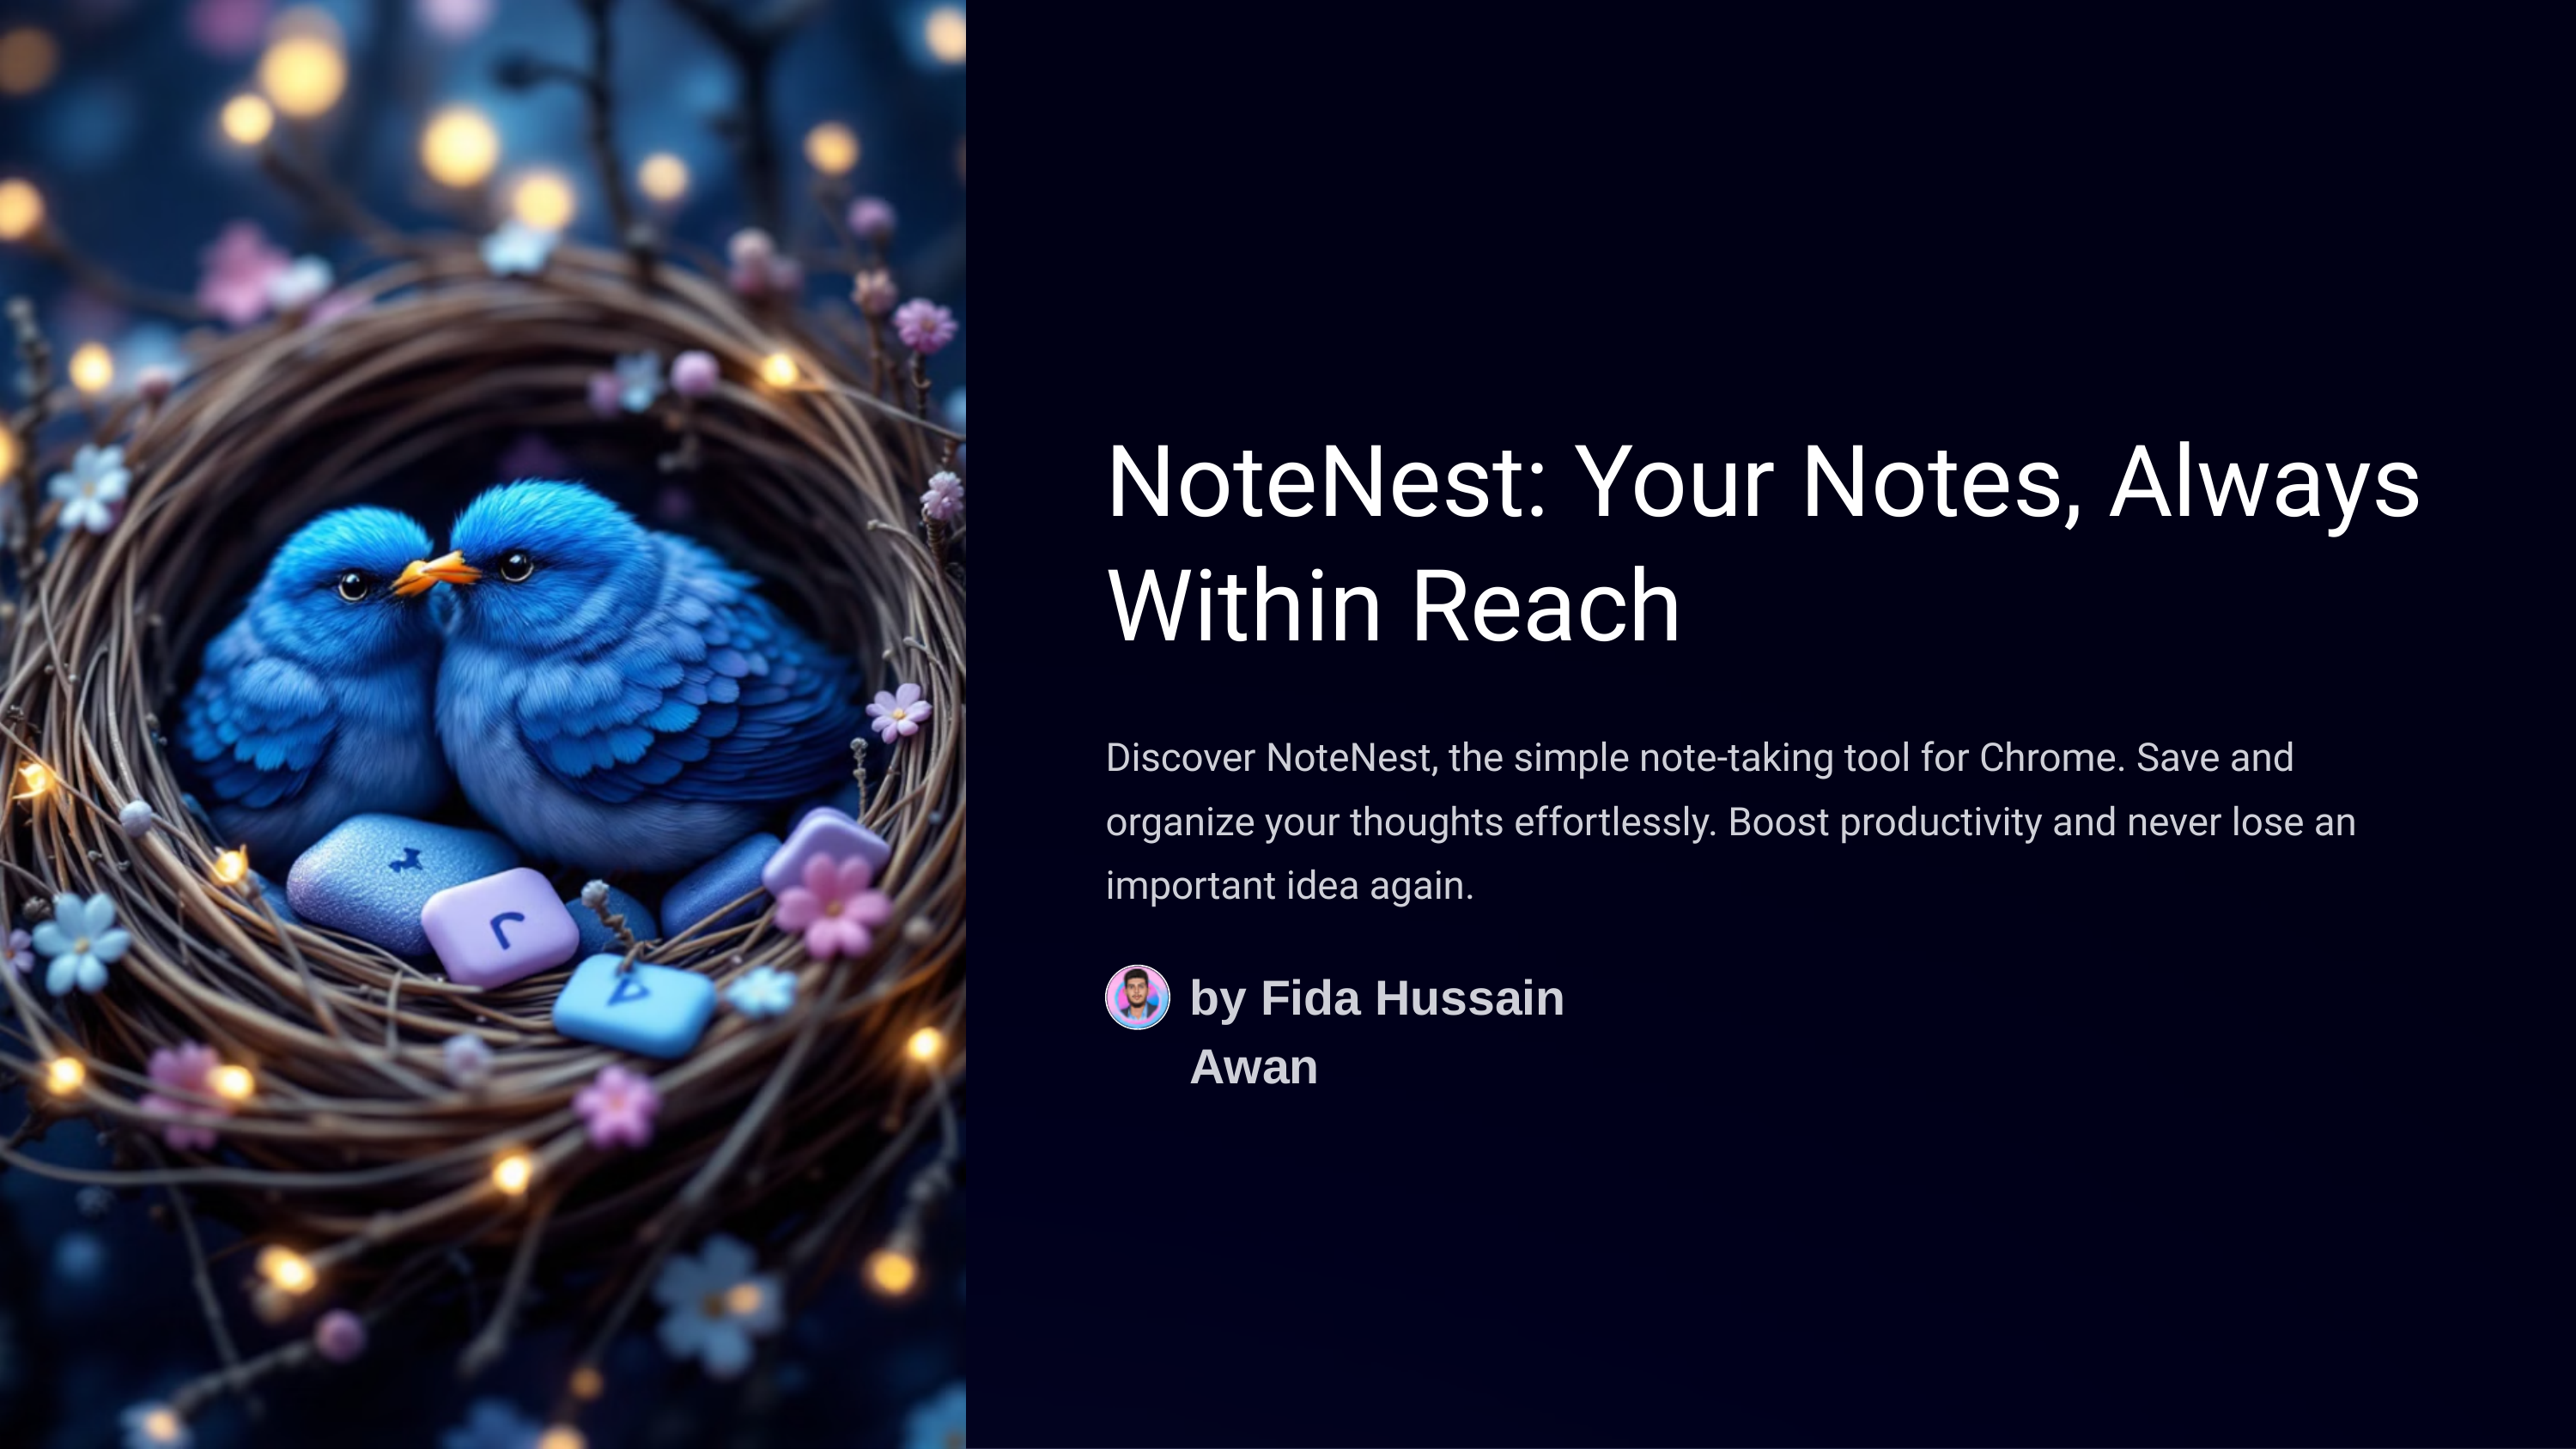

NoteNest: Your Notes, Always Within Reach

Discover NoteNest, the simple note-taking tool for Chrome. Save and organize your thoughts effortlessly. Boost productivity and never lose an important idea again.

by Fida Hussain Awan